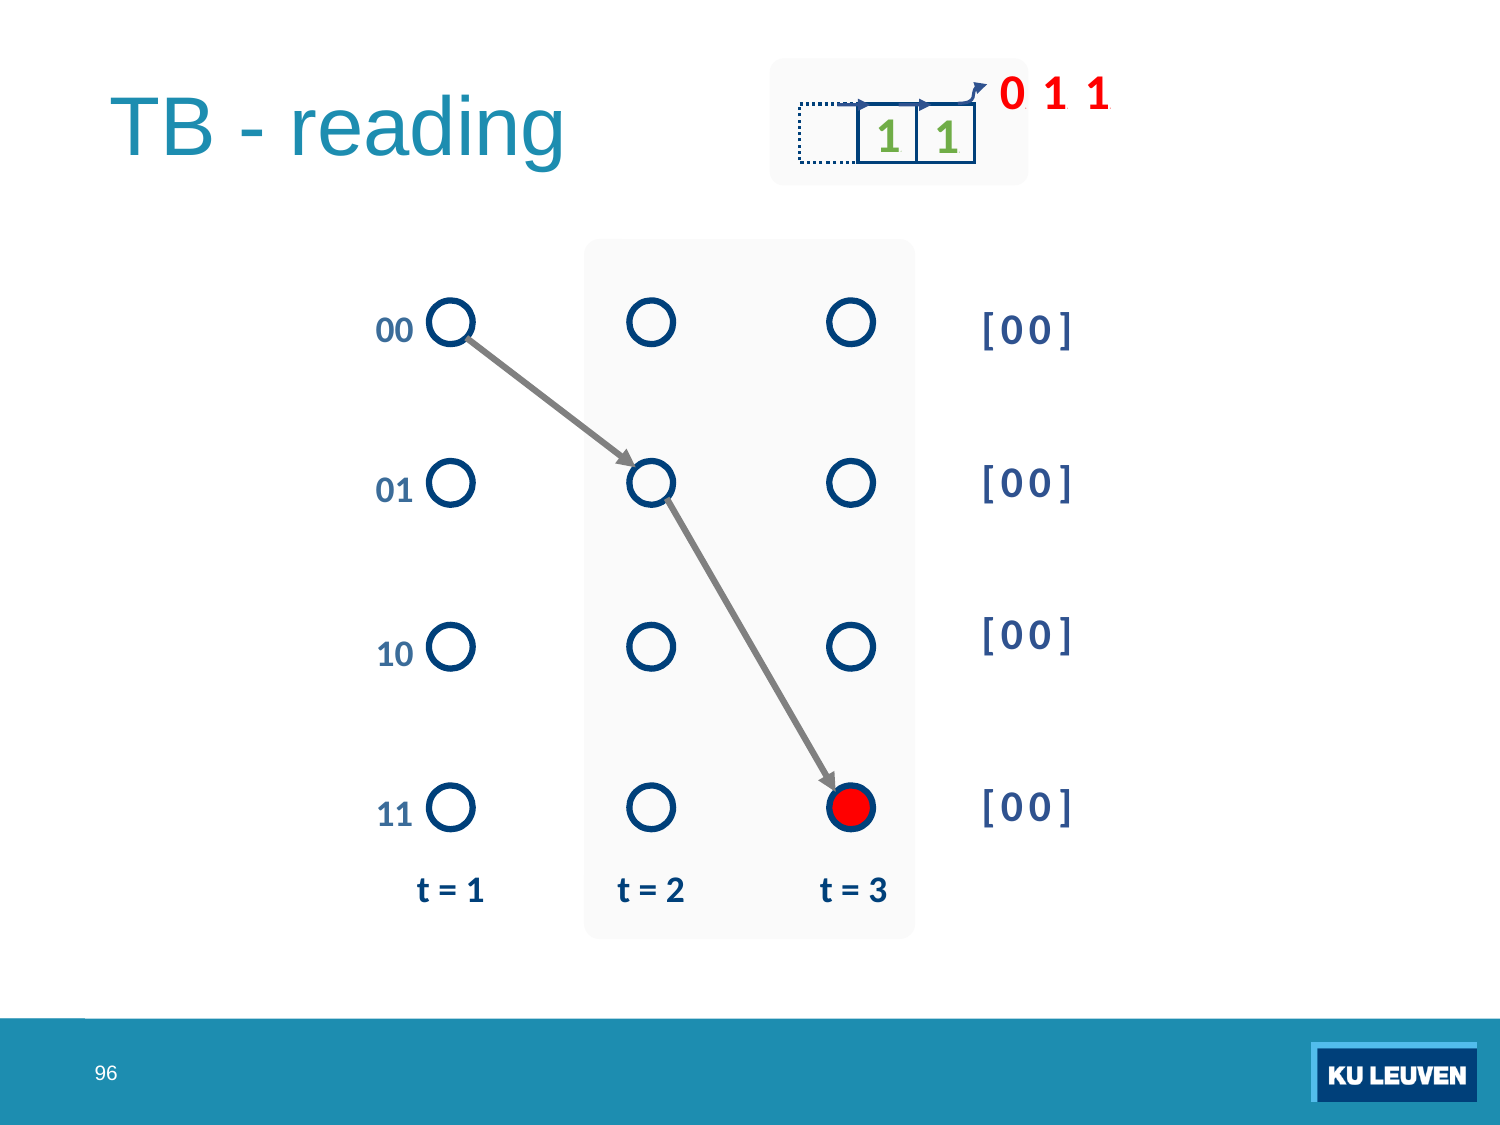

# TB - reading

05
11
12

14
13

00

[
0
0
]
[
0
0
]
01

[
0
0
]
10

[
0
0
]

1
1
t = 1
t = 2
t = 3

96